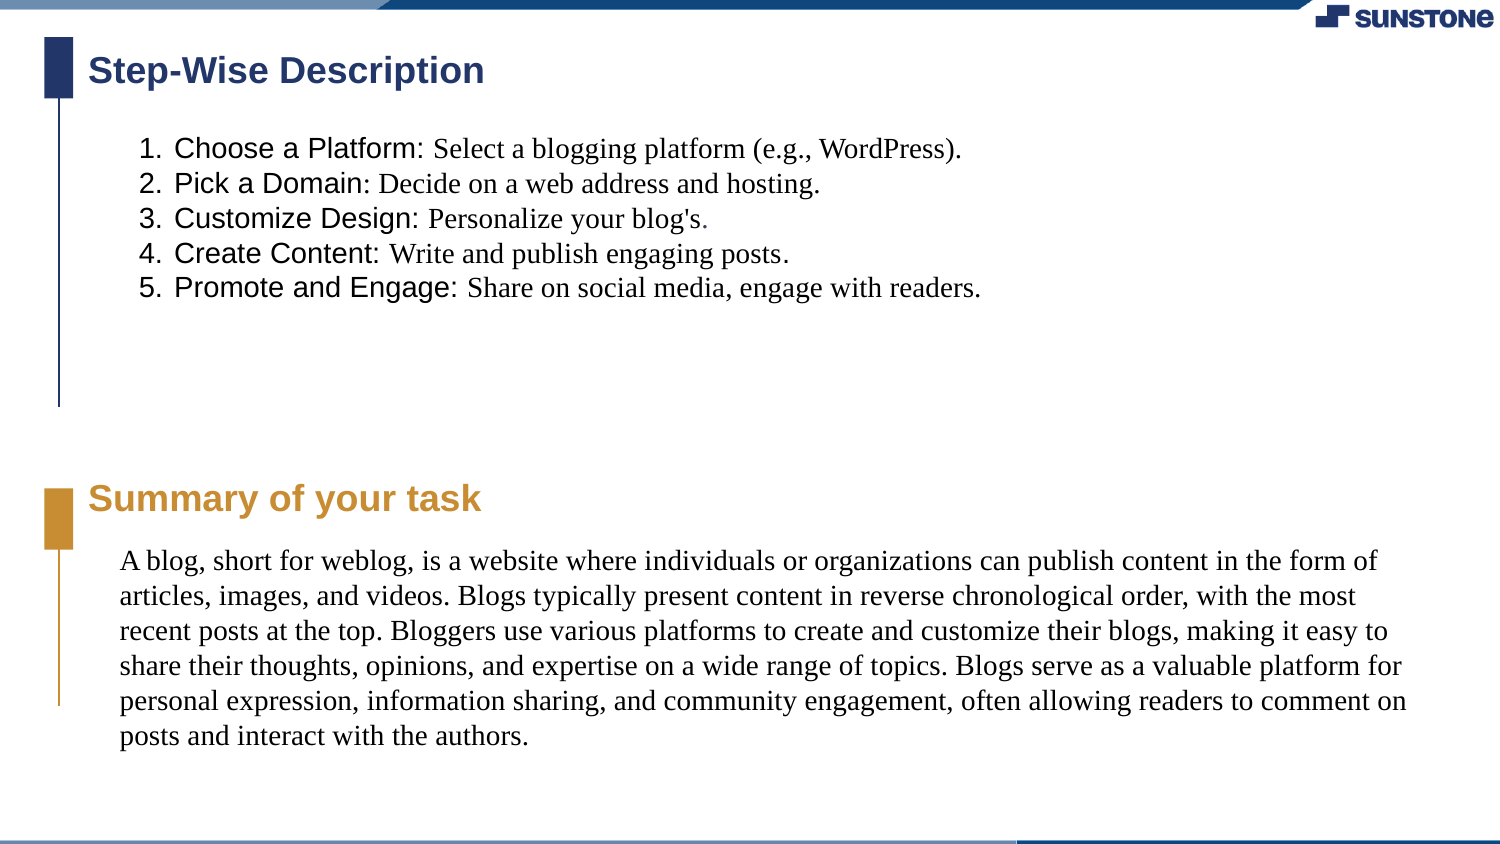

Step-Wise Description
Choose a Platform: Select a blogging platform (e.g., WordPress).
Pick a Domain: Decide on a web address and hosting.
Customize Design: Personalize your blog's.
Create Content: Write and publish engaging posts.
Promote and Engage: Share on social media, engage with readers.
Summary of your task
A blog, short for weblog, is a website where individuals or organizations can publish content in the form of articles, images, and videos. Blogs typically present content in reverse chronological order, with the most recent posts at the top. Bloggers use various platforms to create and customize their blogs, making it easy to share their thoughts, opinions, and expertise on a wide range of topics. Blogs serve as a valuable platform for personal expression, information sharing, and community engagement, often allowing readers to comment on posts and interact with the authors.